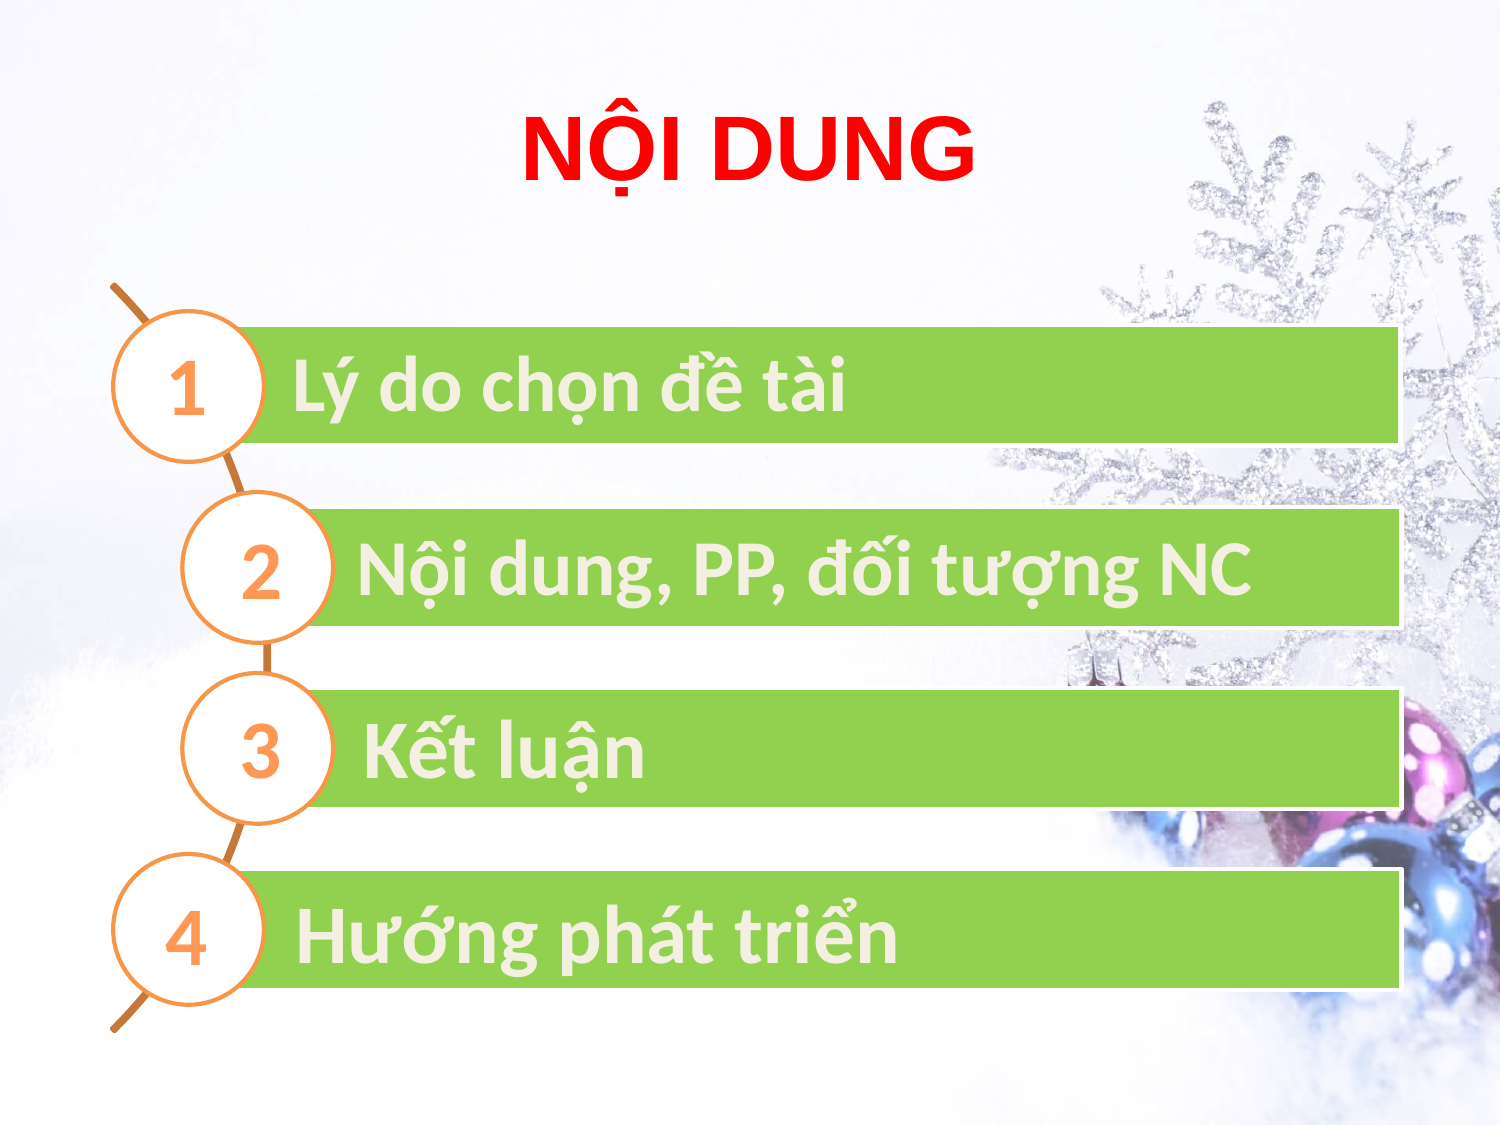

# NỘI DUNG

1
Lý do chọn đề tài
2
Nội dung, PP, đối tượng NC
3
Kết luận
Hướng phát triển
4